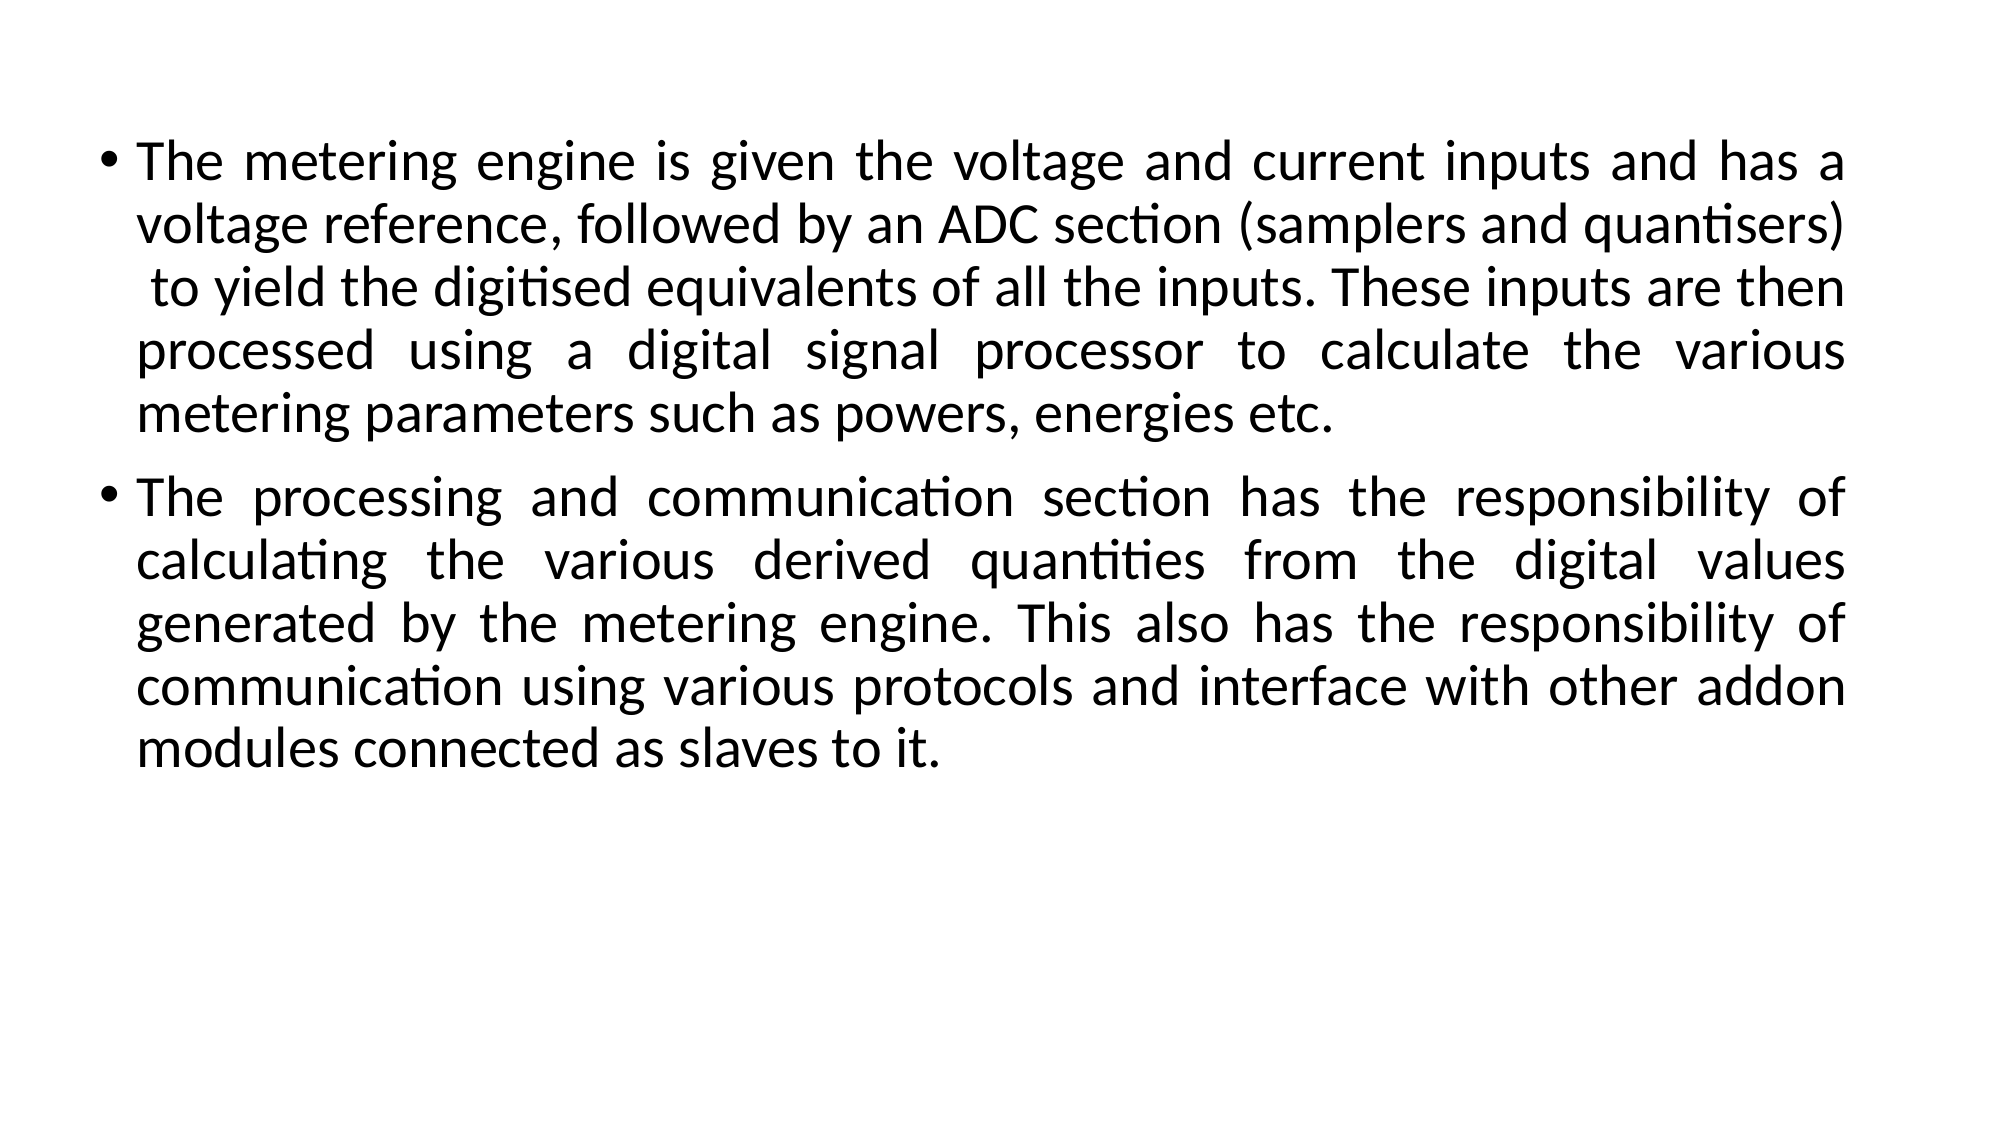

The metering engine is given the voltage and current inputs and has a voltage reference, followed by an ADC section (samplers and quantisers)  to yield the digitised equivalents of all the inputs. These inputs are then processed using a digital signal processor to calculate the various metering parameters such as powers, energies etc.
The processing and communication section has the responsibility of calculating the various derived quantities from the digital values generated by the metering engine. This also has the responsibility of communication using various protocols and interface with other addon modules connected as slaves to it.